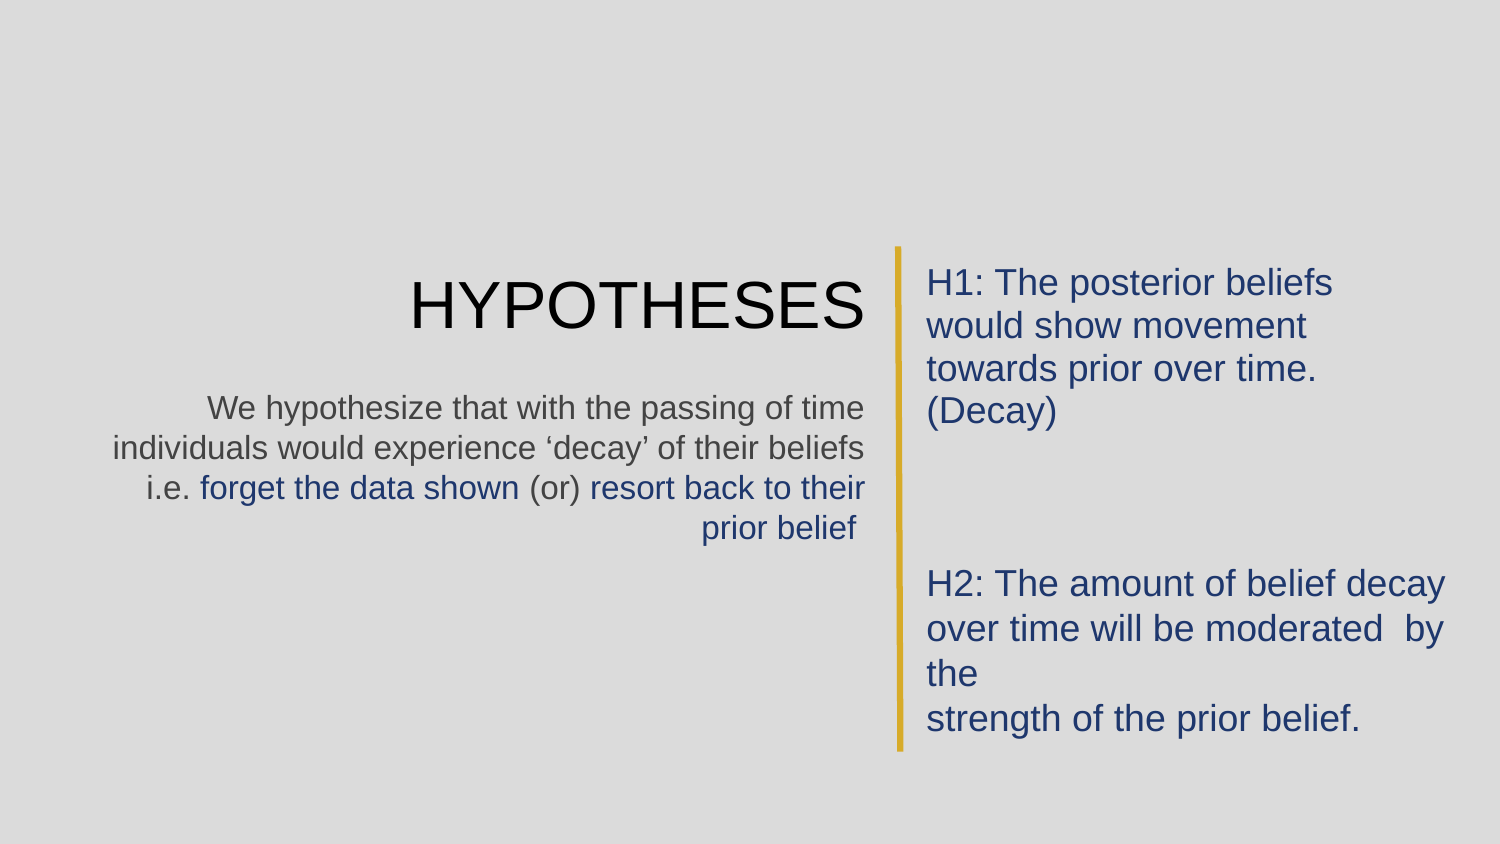

# HYPOTHESES

We hypothesize that with the passing of time individuals would experience ‘decay’ of their beliefs i.e. forget the data shown (or) resort back to their prior belief
H1: The posterior beliefs would show movement towards prior over time. (Decay)

H2: The amount of belief decay over time will be moderated  by the
strength of the prior belief.